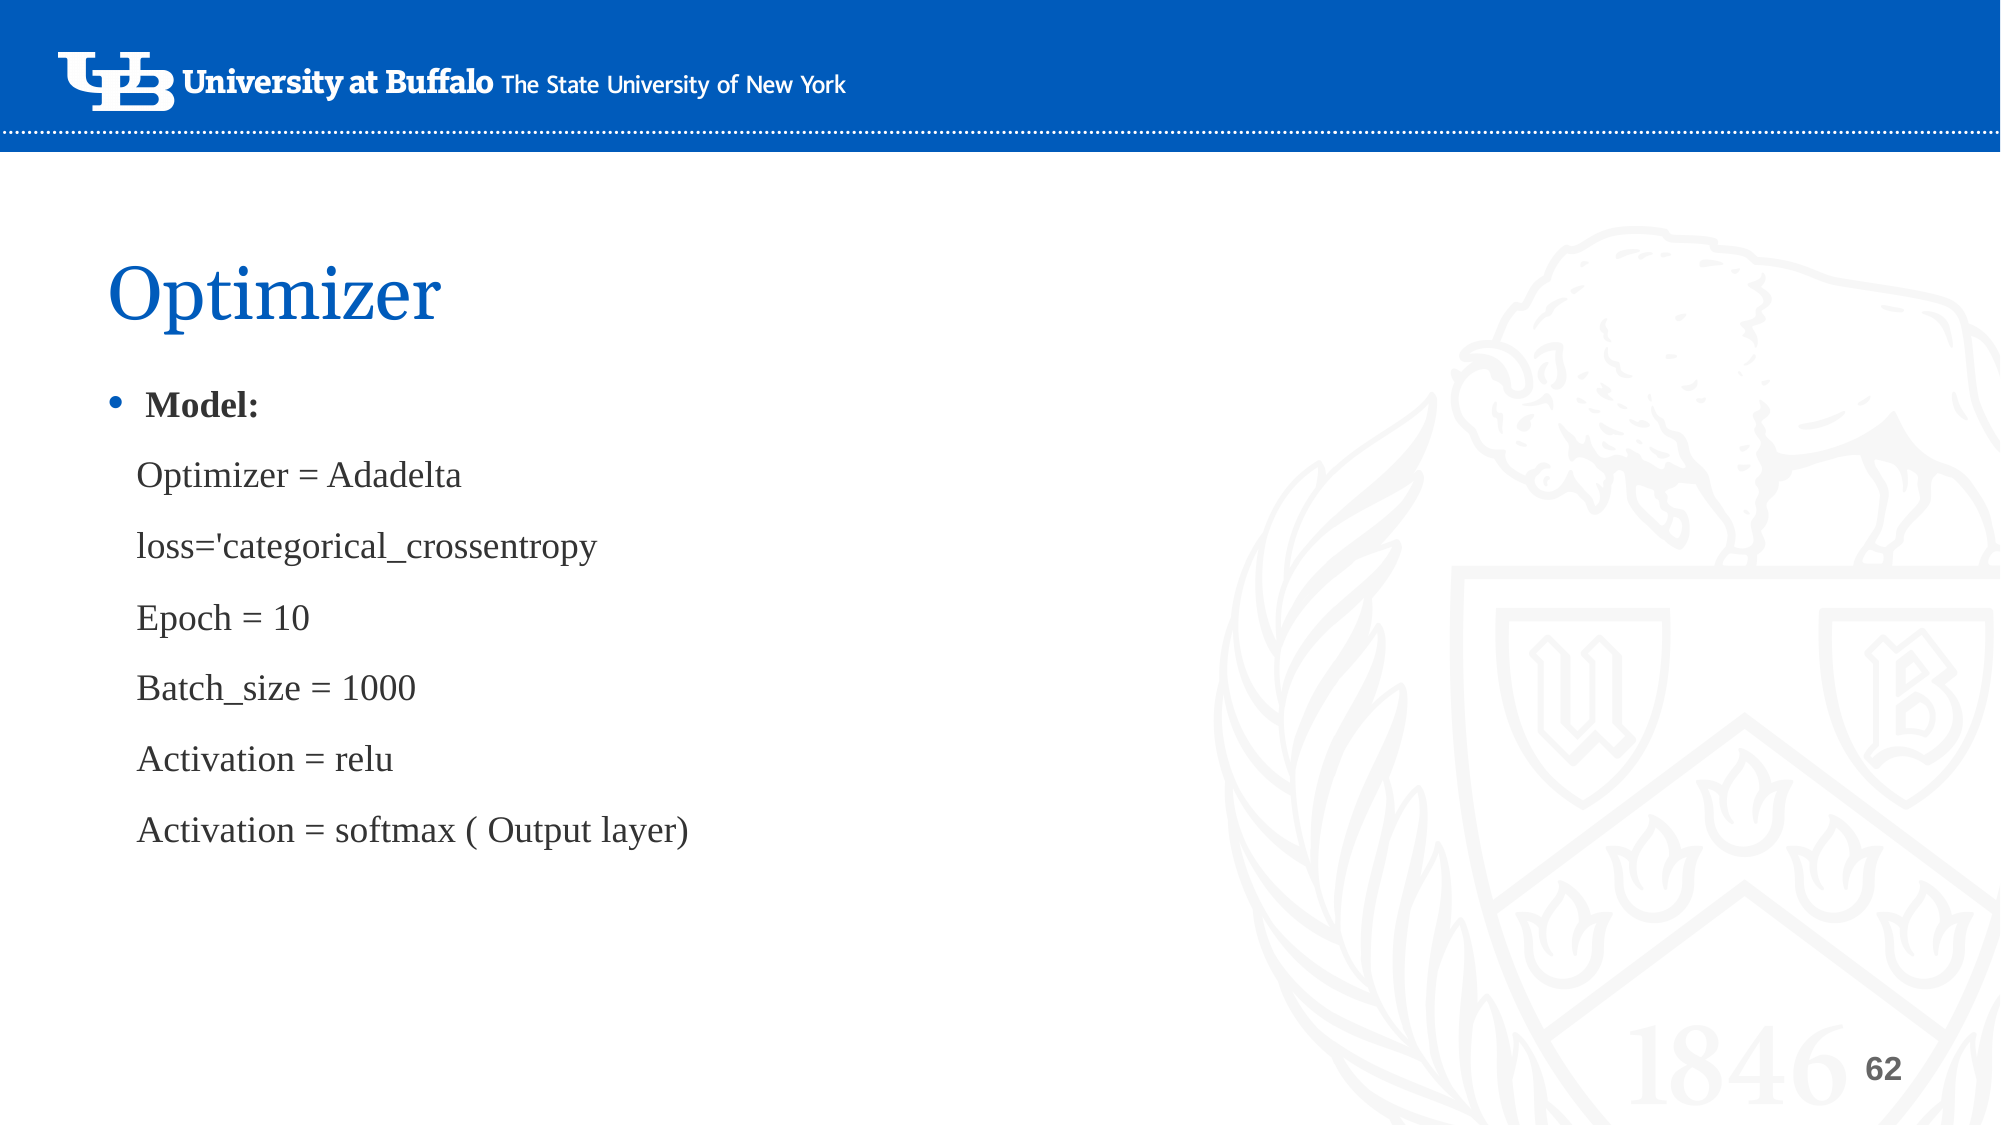

# Optimizer
Model:
   Optimizer = Adadelta
   loss='categorical_crossentropy
   Epoch = 10
   Batch_size = 1000
   Activation = relu
   Activation = softmax ( Output layer)
62